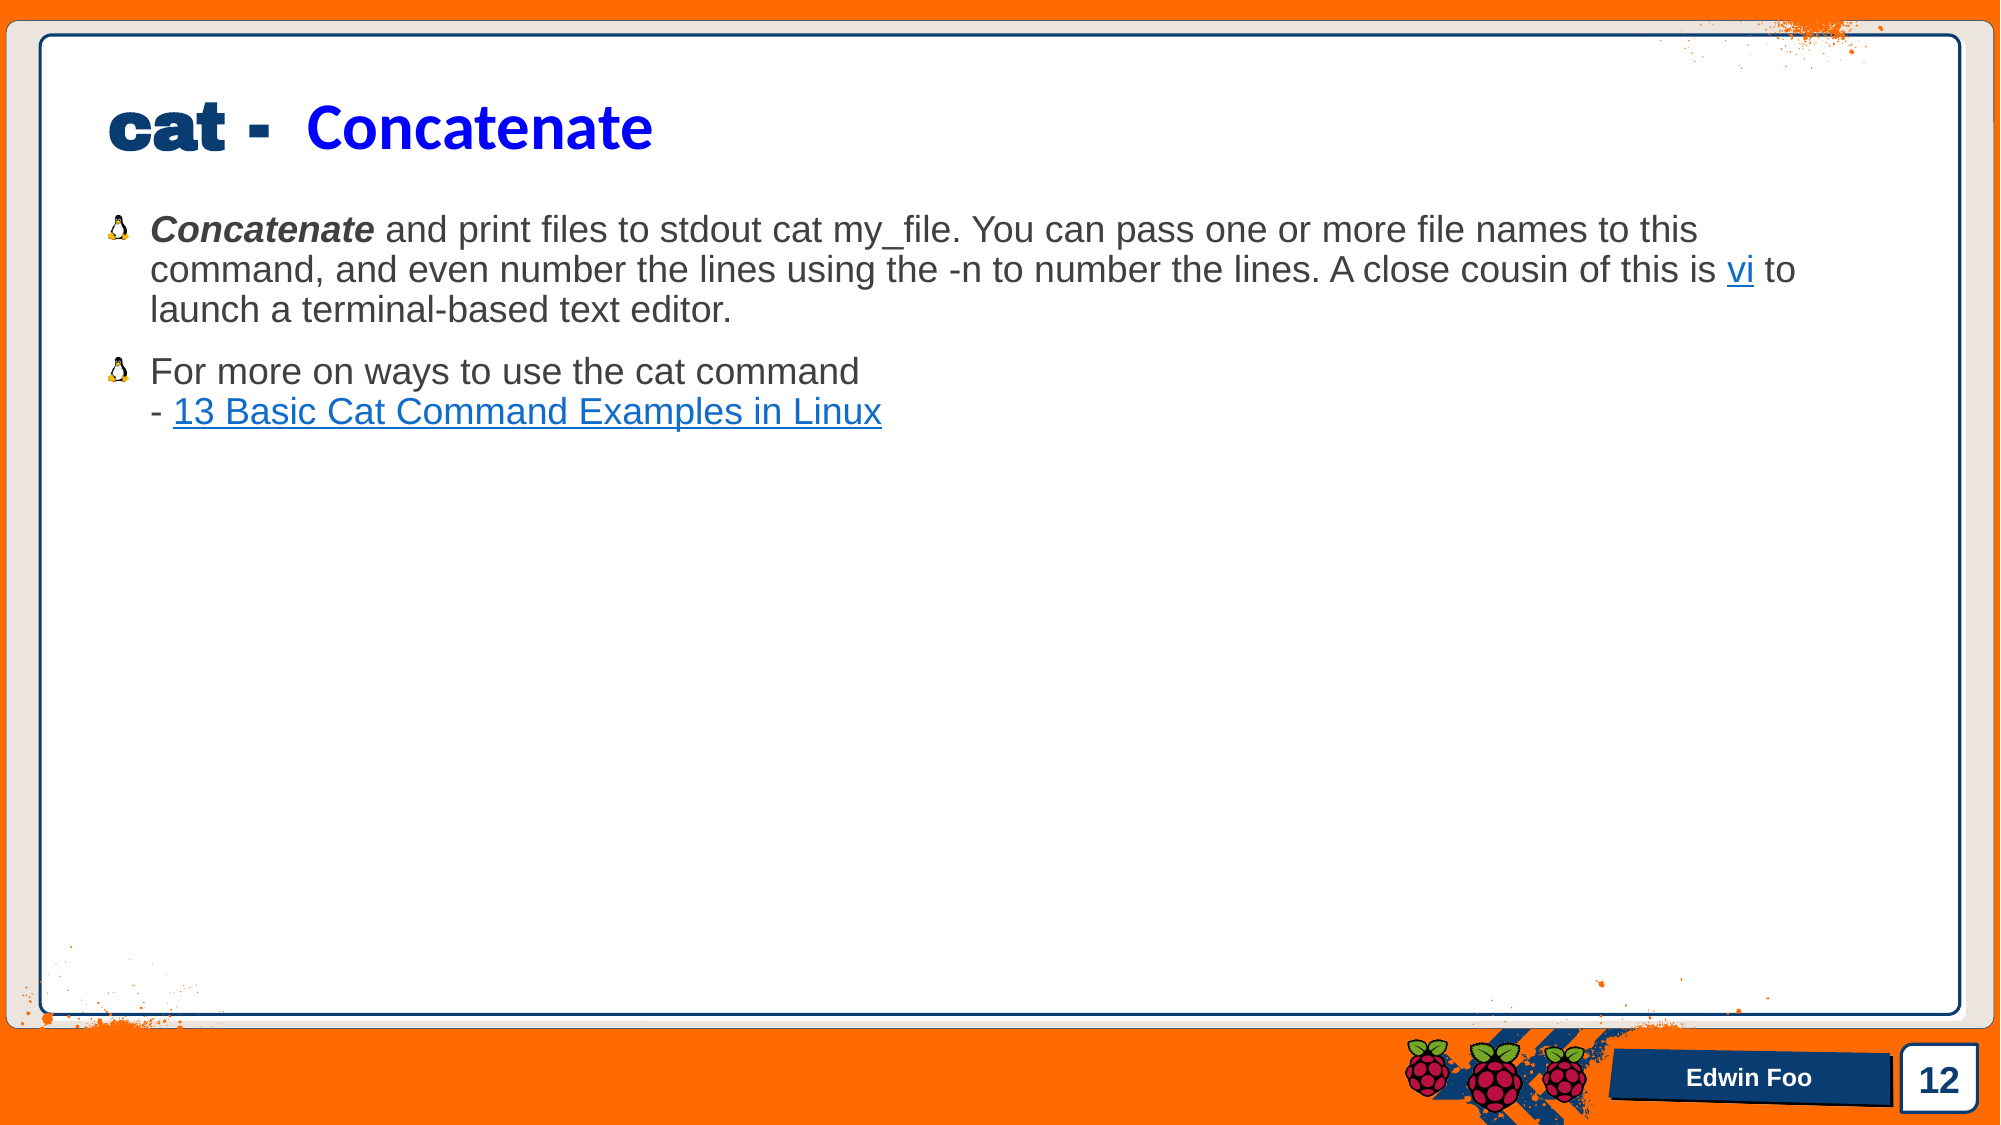

# cat -  Concatenate
Concatenate and print files to stdout cat my_file. You can pass one or more file names to this command, and even number the lines using the -n to number the lines. A close cousin of this is vi to launch a terminal-based text editor.
For more on ways to use the cat command
- 13 Basic Cat Command Examples in Linux
12